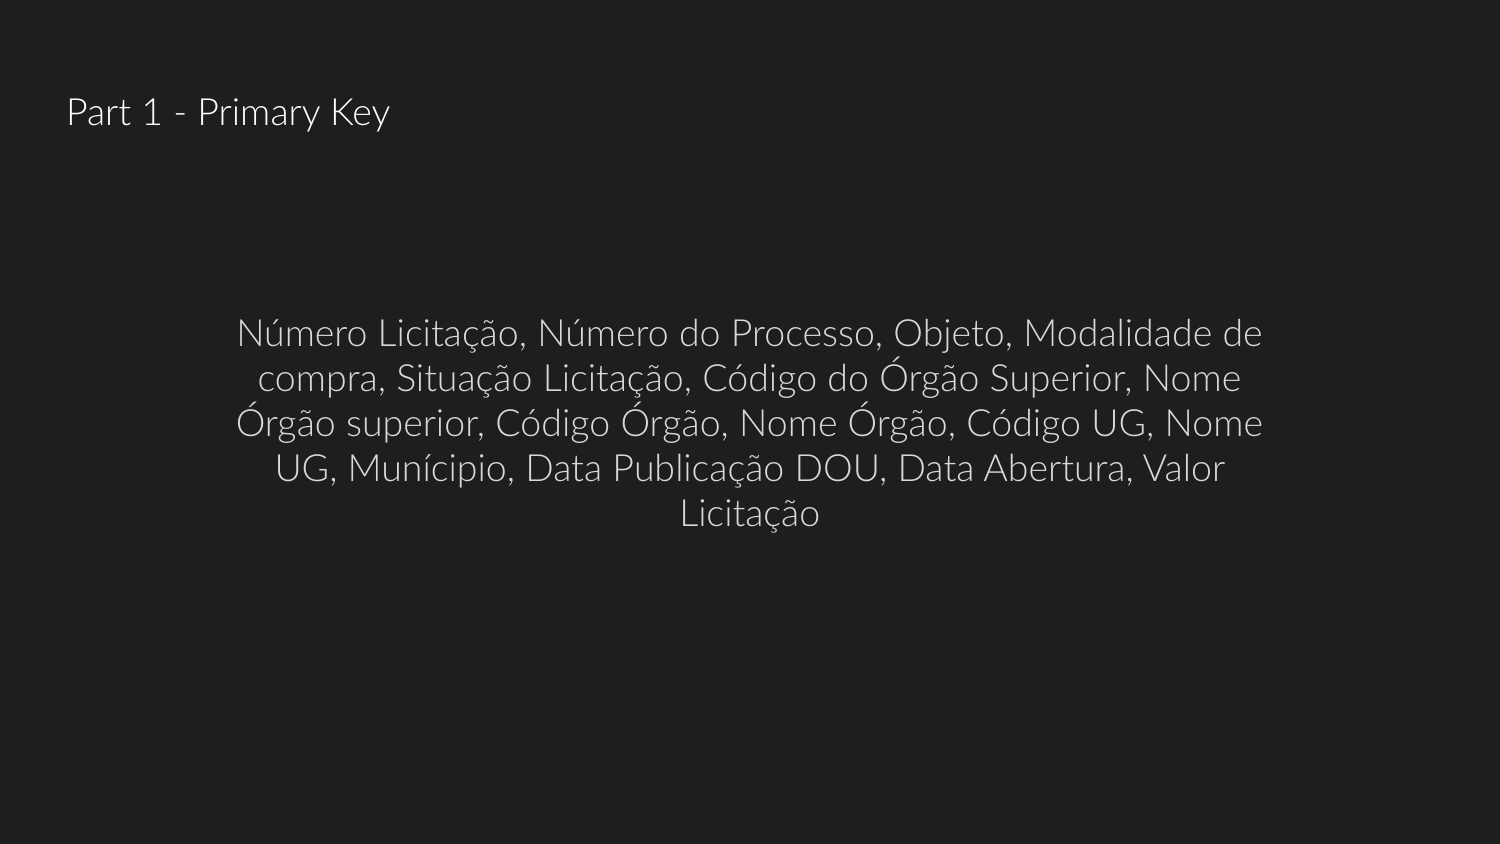

# Part 1 - Primary Key
Número Licitação, Número do Processo, Objeto, Modalidade de compra, Situação Licitação, Código do Órgão Superior, Nome Órgão superior, Código Órgão, Nome Órgão, Código UG, Nome UG, Munícipio, Data Publicação DOU, Data Abertura, Valor Licitação